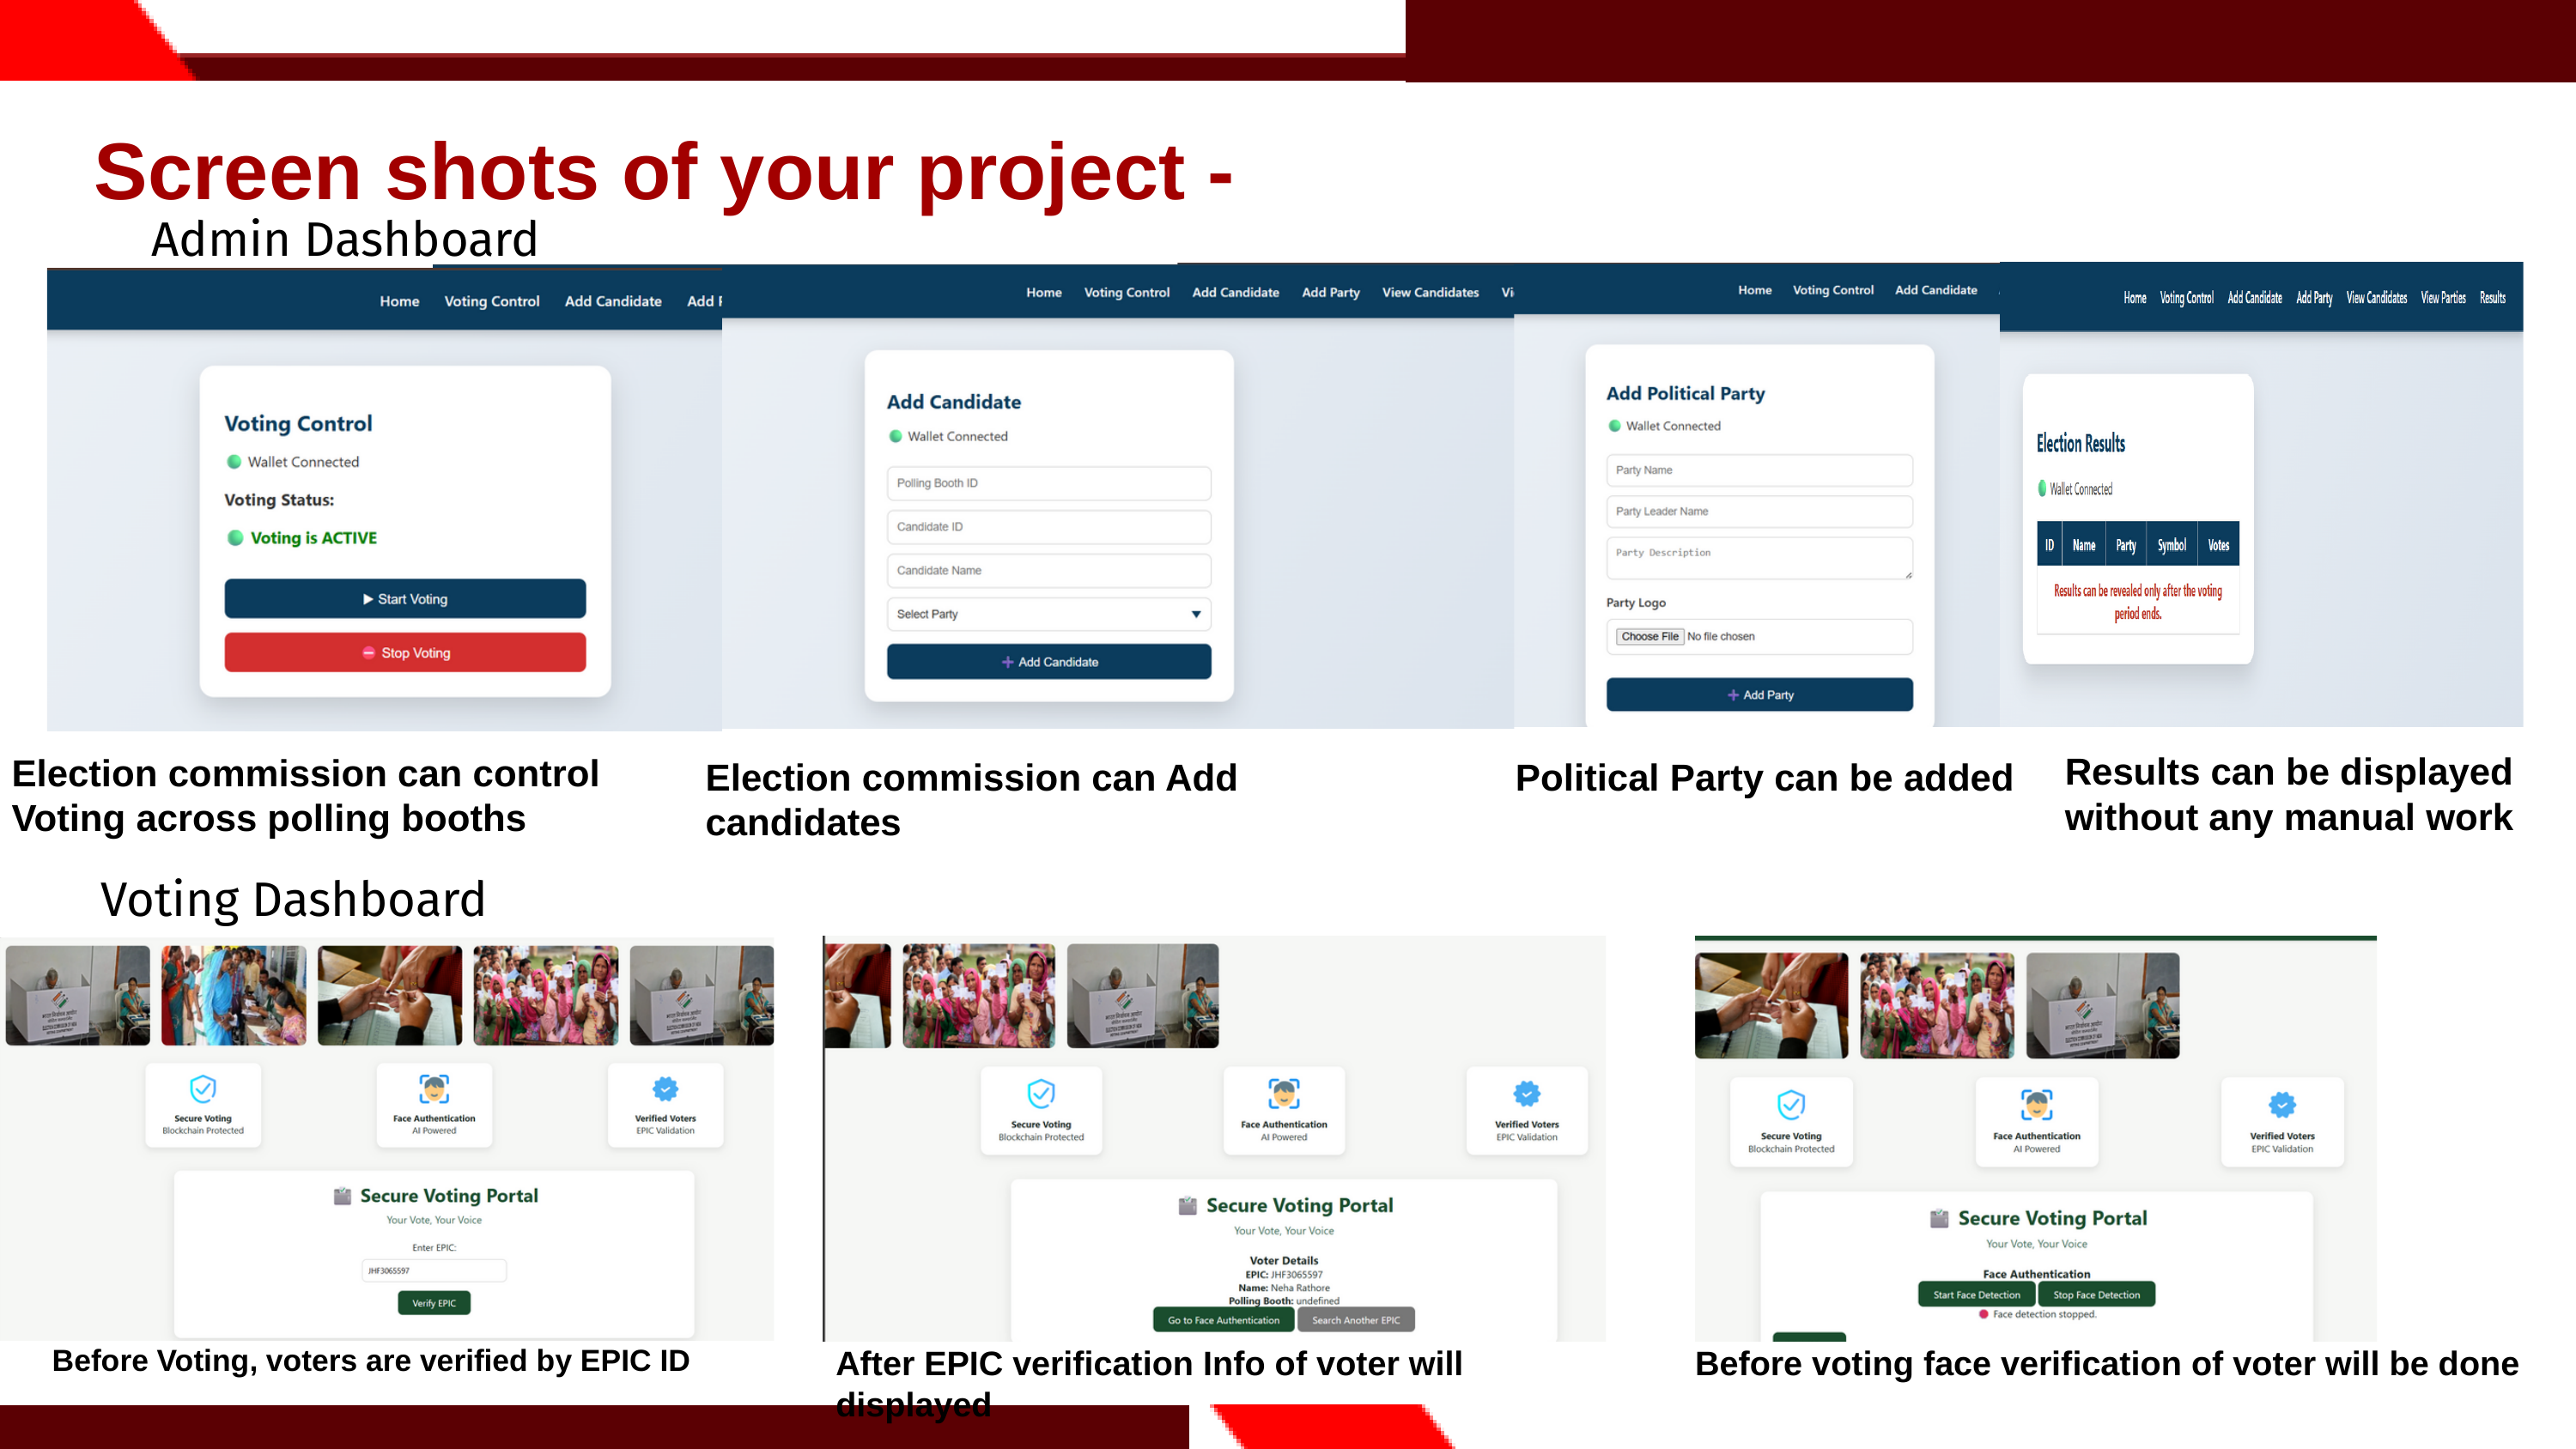

Screen shots of your project -
Admin Dashboard

Results can be displayed without any manual work
Election commission can control Voting across polling booths
Political Party can be added
Election commission can Add candidates
Voting Dashboard

Before Voting, voters are verified by EPIC ID
After EPIC verification Info of voter will displayed
Before voting face verification of voter will be done